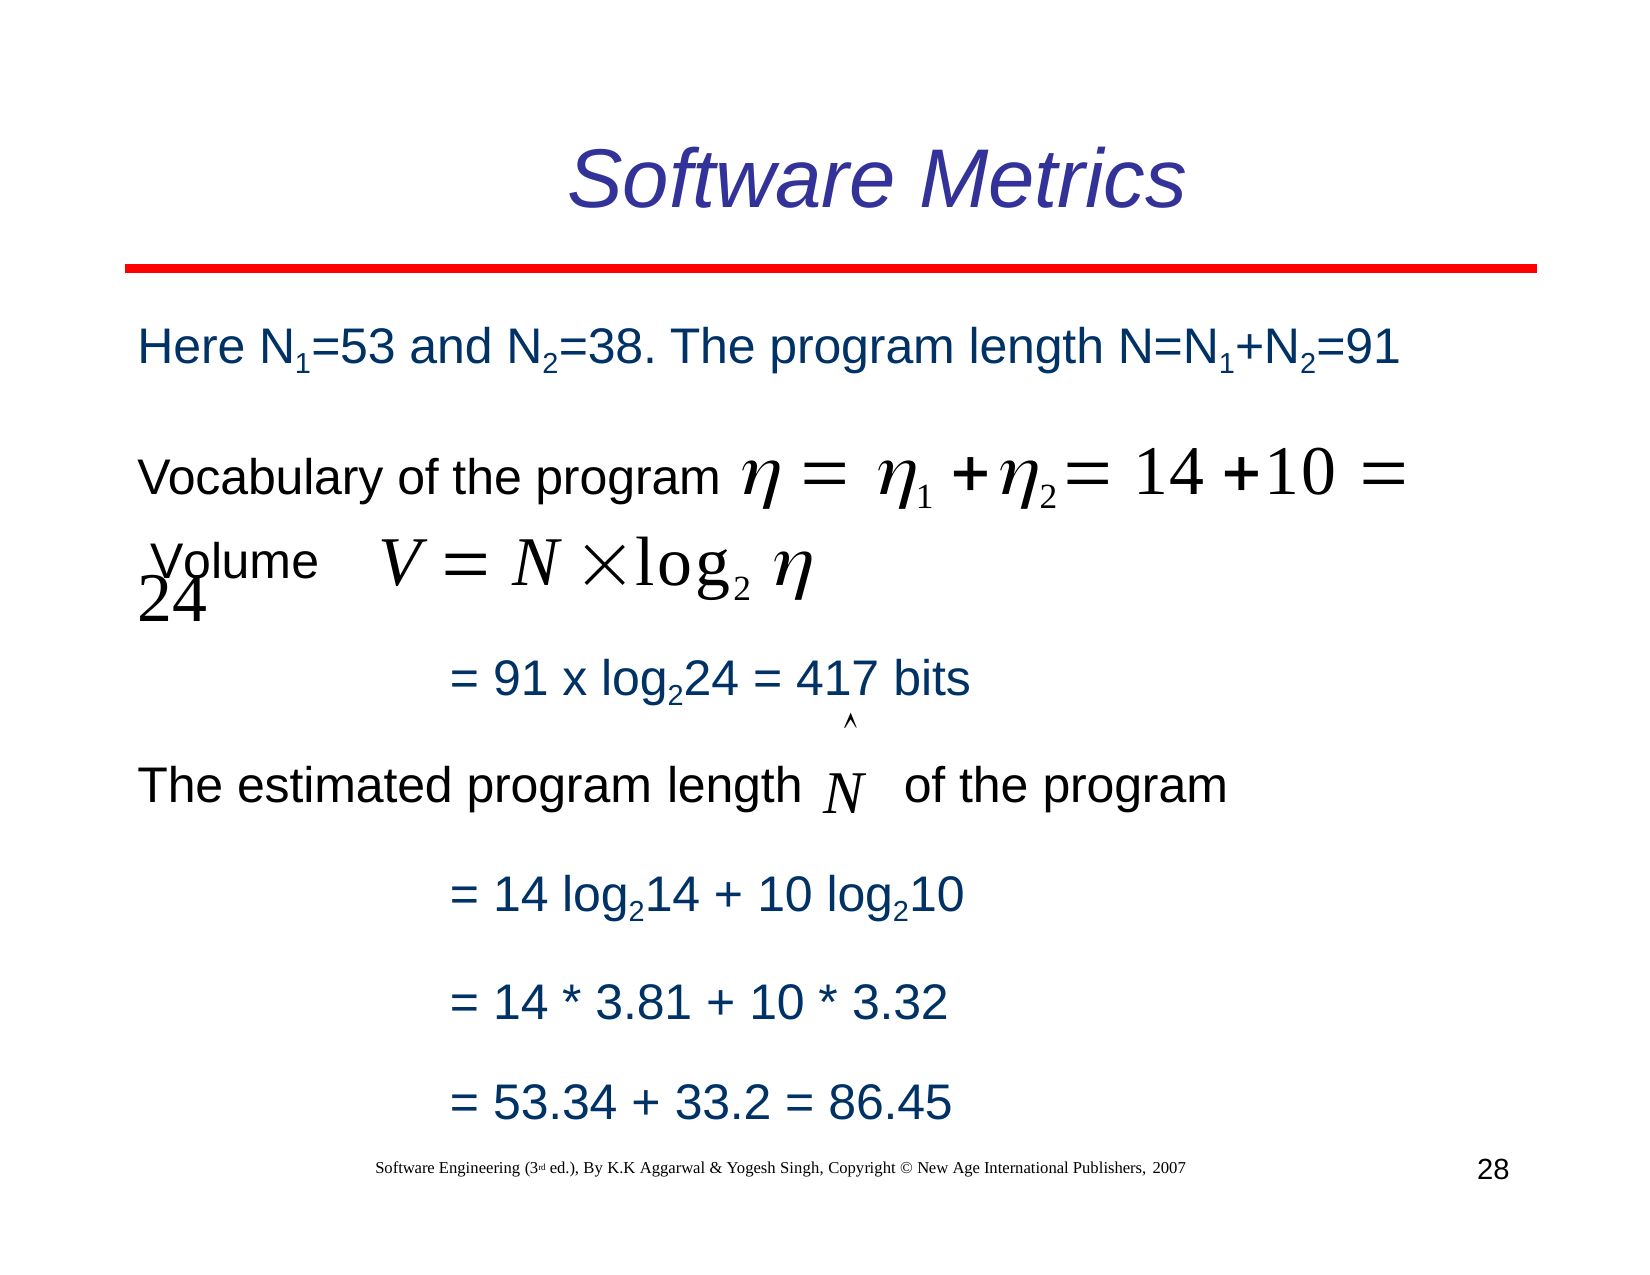

# Software Metrics

Here N1=53 and N2=38. The program length N=N1+N2=91  Vocabulary of the program η = η1 +η2	= 14 +10 = 24
V = N ×log2 η
= 91 x log224 = 417 bits
∧
The estimated program length N	of the program
= 14 log214 + 10 log210
= 14 * 3.81 + 10 * 3.32
= 53.34 + 33.2 = 86.45
Volume
28
Software Engineering (3rd  ed.), By K.K Aggarwal & Yogesh Singh, Copyright © New Age International Publishers, 2007